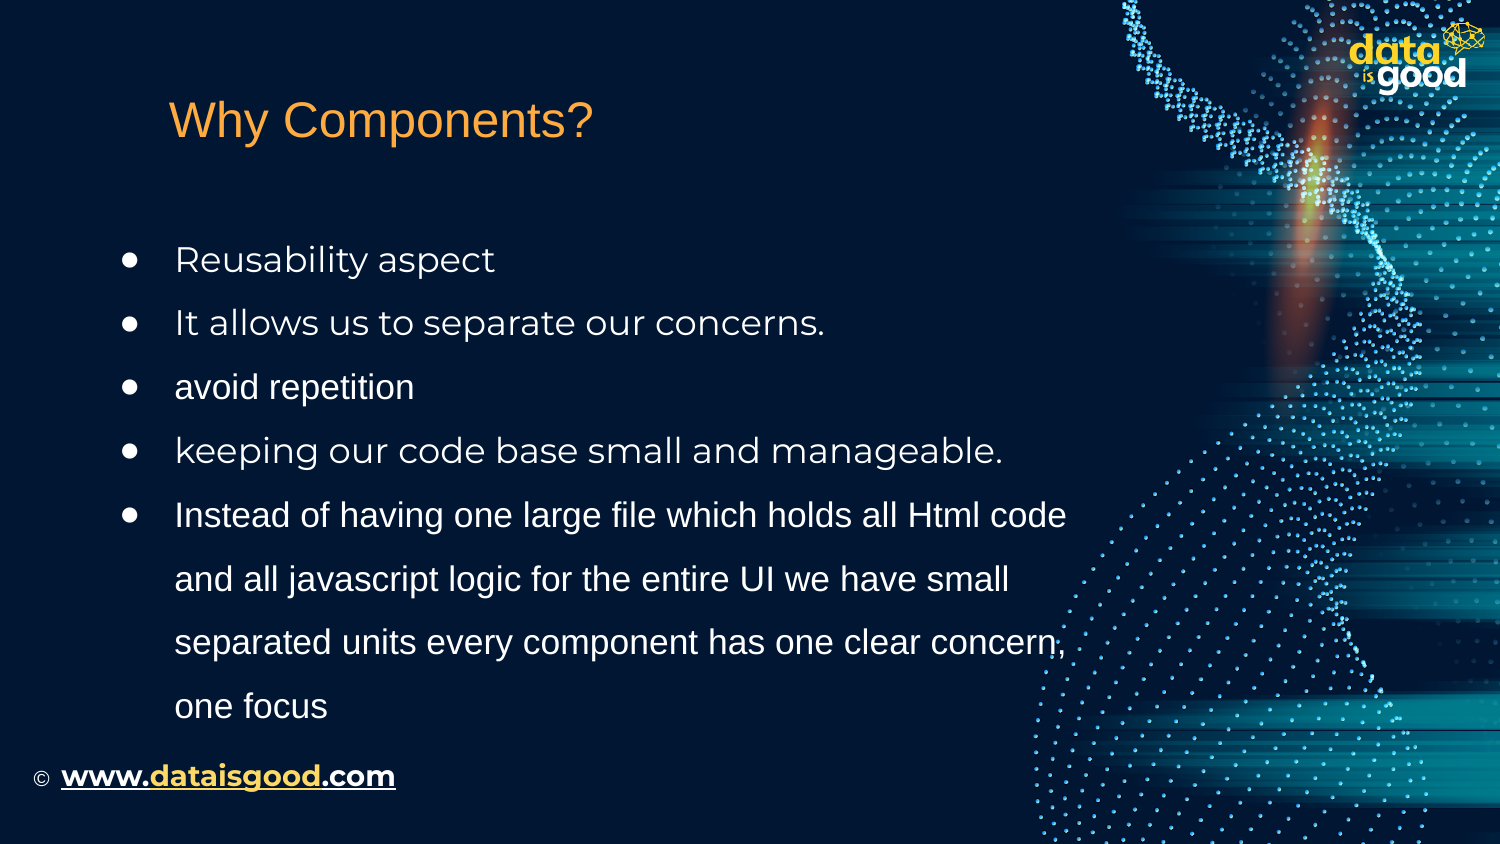

# Why Components?
Reusability aspect
It allows us to separate our concerns.
avoid repetition
keeping our code base small and manageable.
Instead of having one large file which holds all Html code and all javascript logic for the entire UI we have small separated units every component has one clear concern, one focus